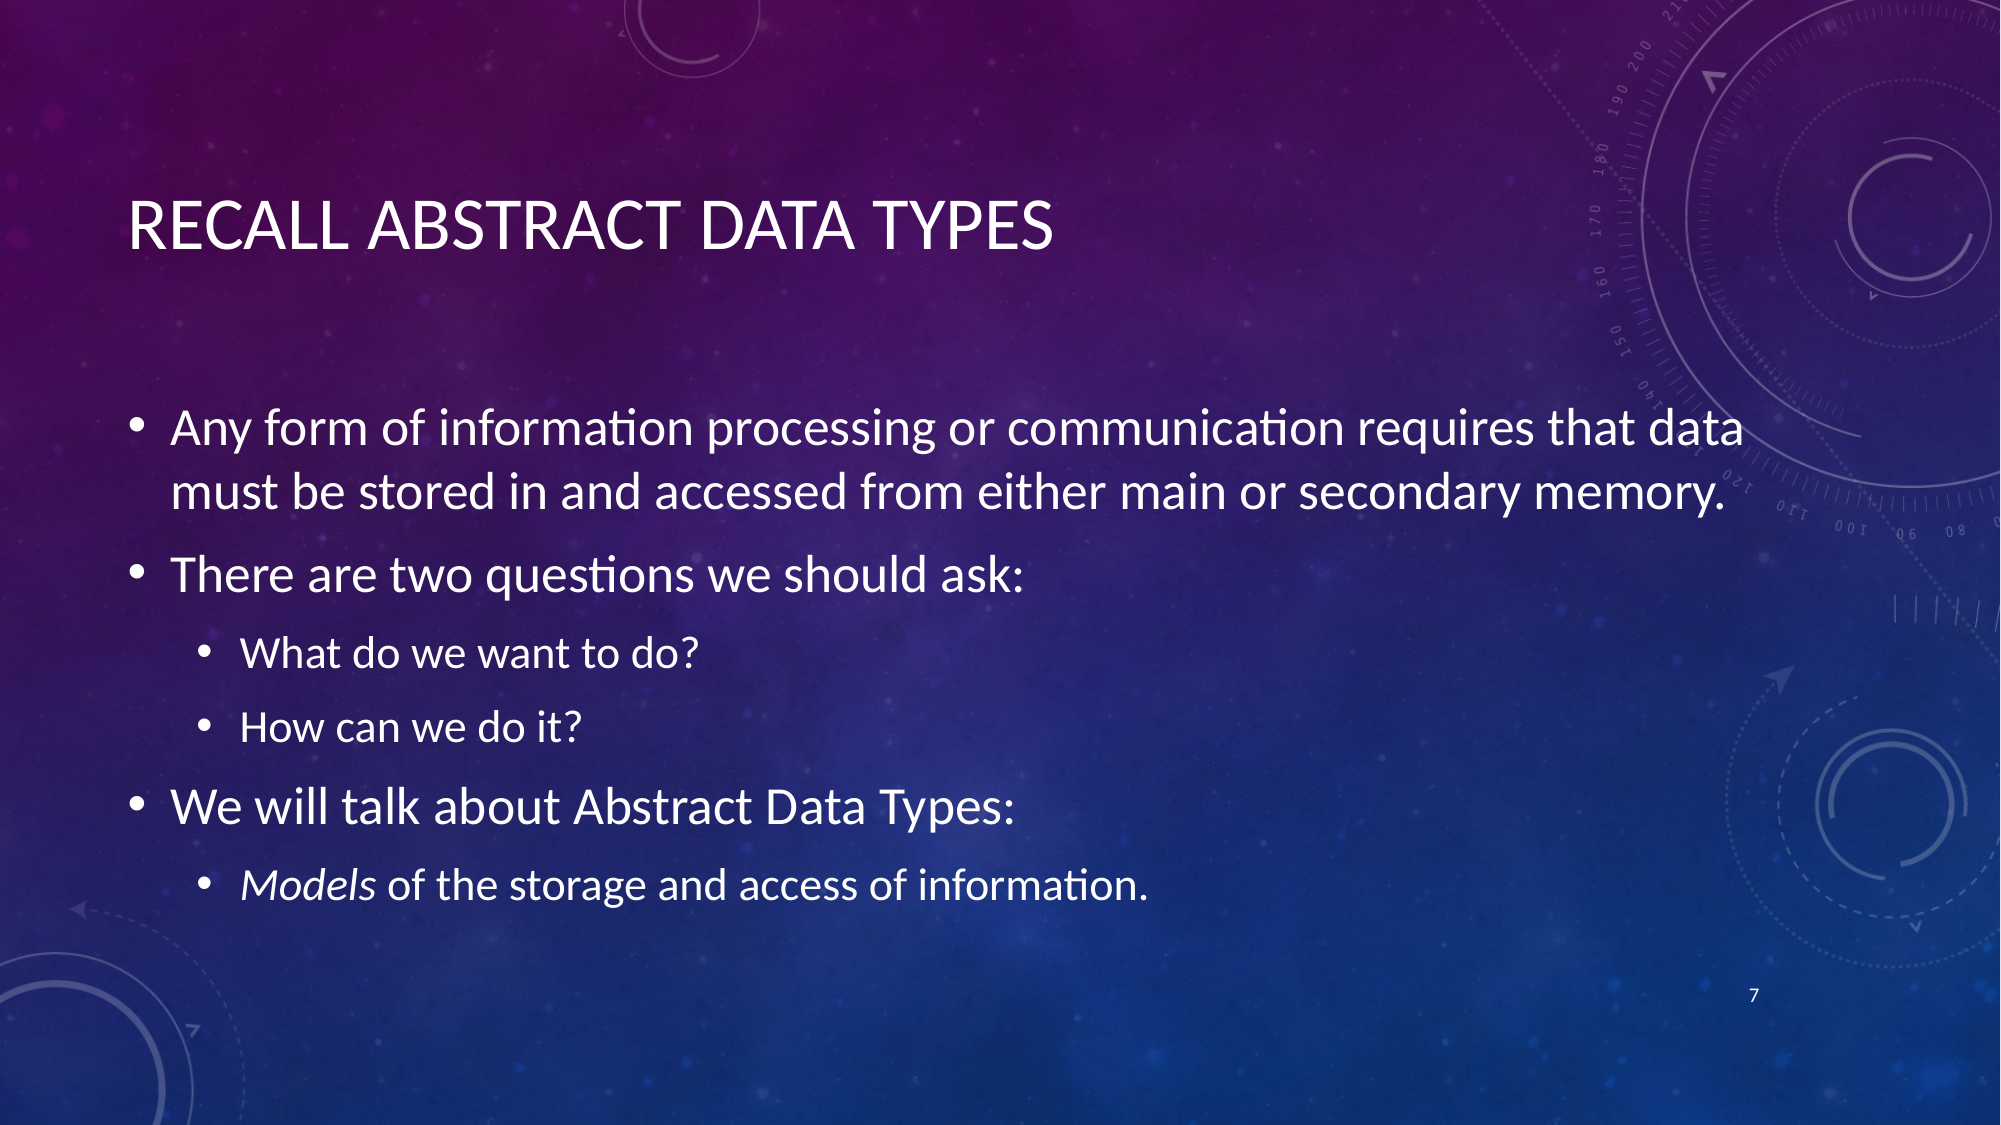

# Recall Abstract data types
Any form of information processing or communication requires that data must be stored in and accessed from either main or secondary memory.
There are two questions we should ask:
What do we want to do?
How can we do it?
We will talk about Abstract Data Types:
Models of the storage and access of information.
7